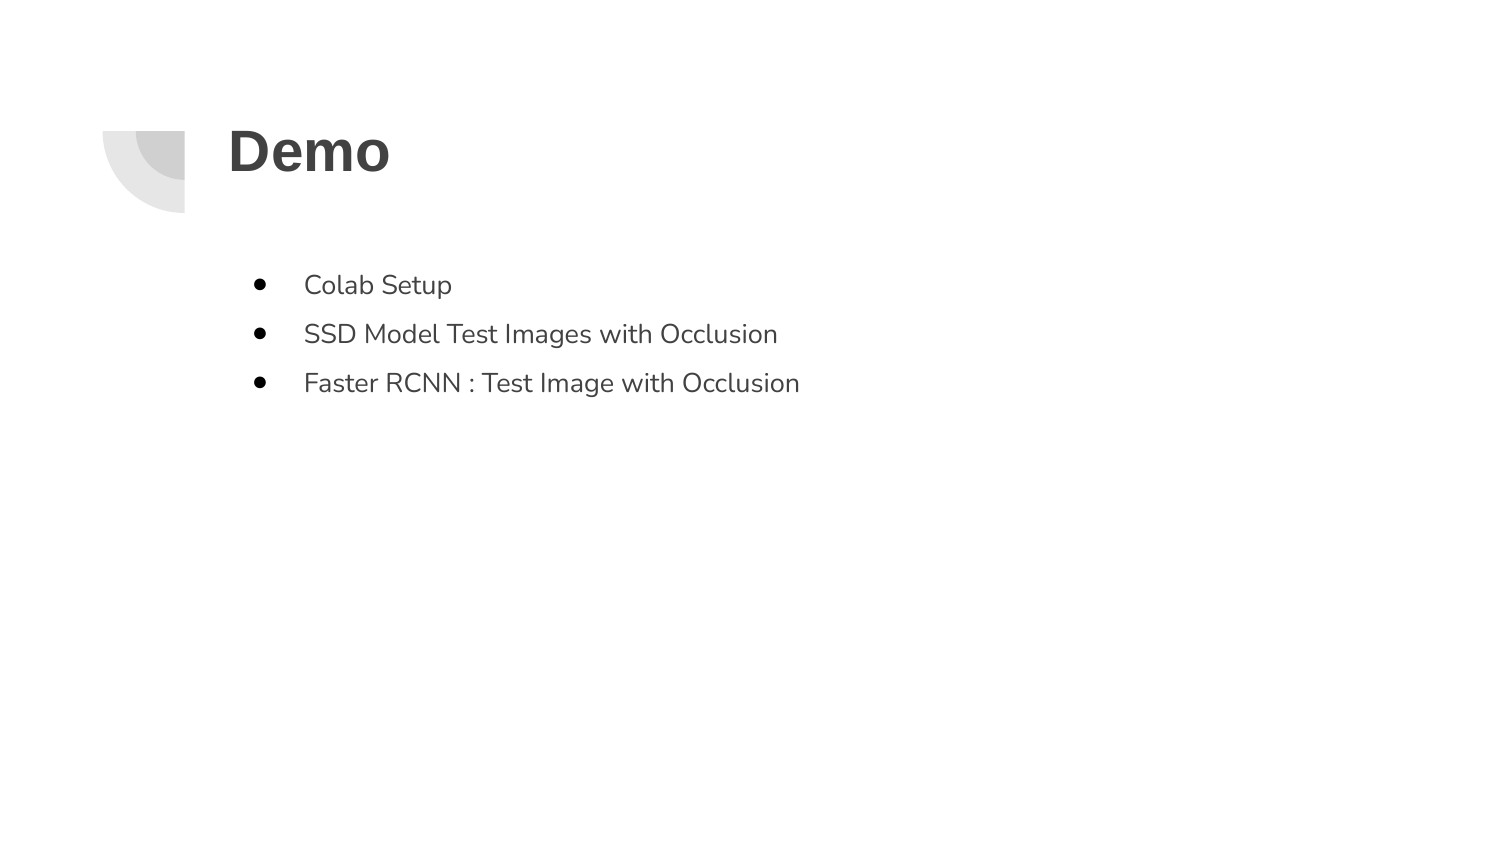

# Demo
Colab Setup
SSD Model Test Images with Occlusion
Faster RCNN : Test Image with Occlusion